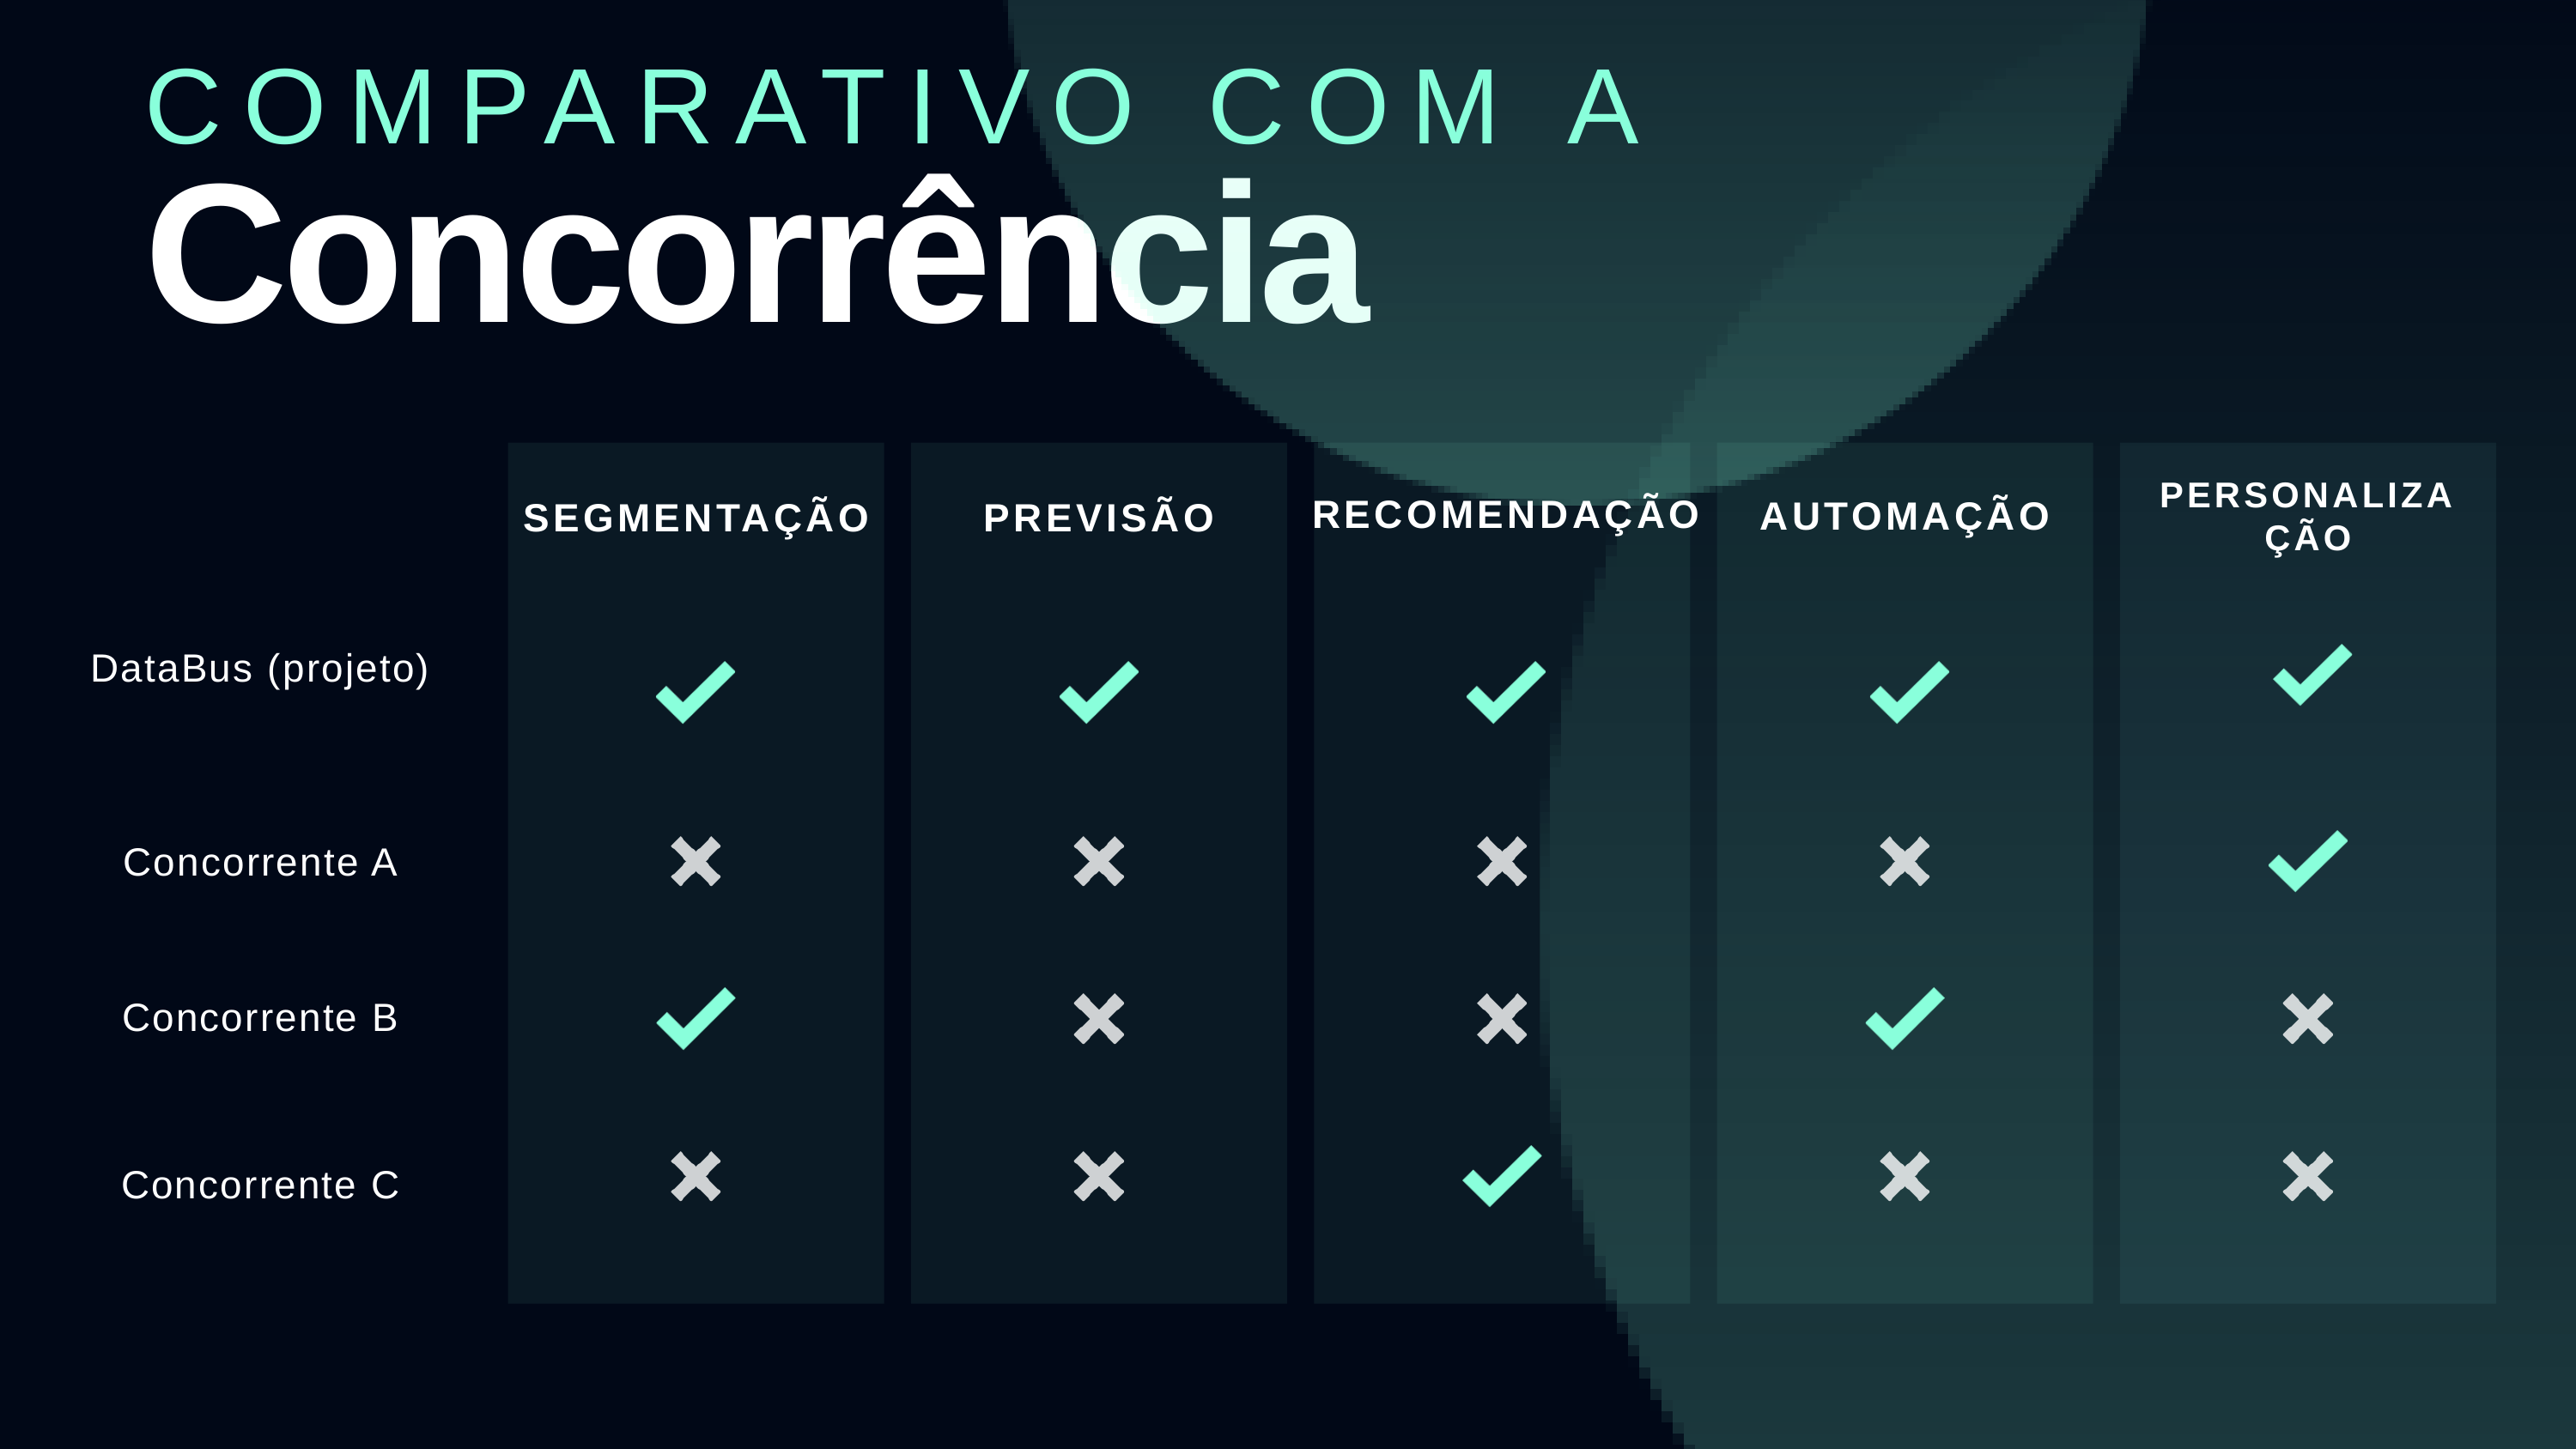

COMPARATIVO COM A
Concorrência

PERSONALIZAÇÃO
RECOMENDAÇÃO
AUTOMAÇÃO
SEGMENTAÇÃO
PREVISÃO
DataBus (projeto)

Concorrente A

Concorrente B

Concorrente C